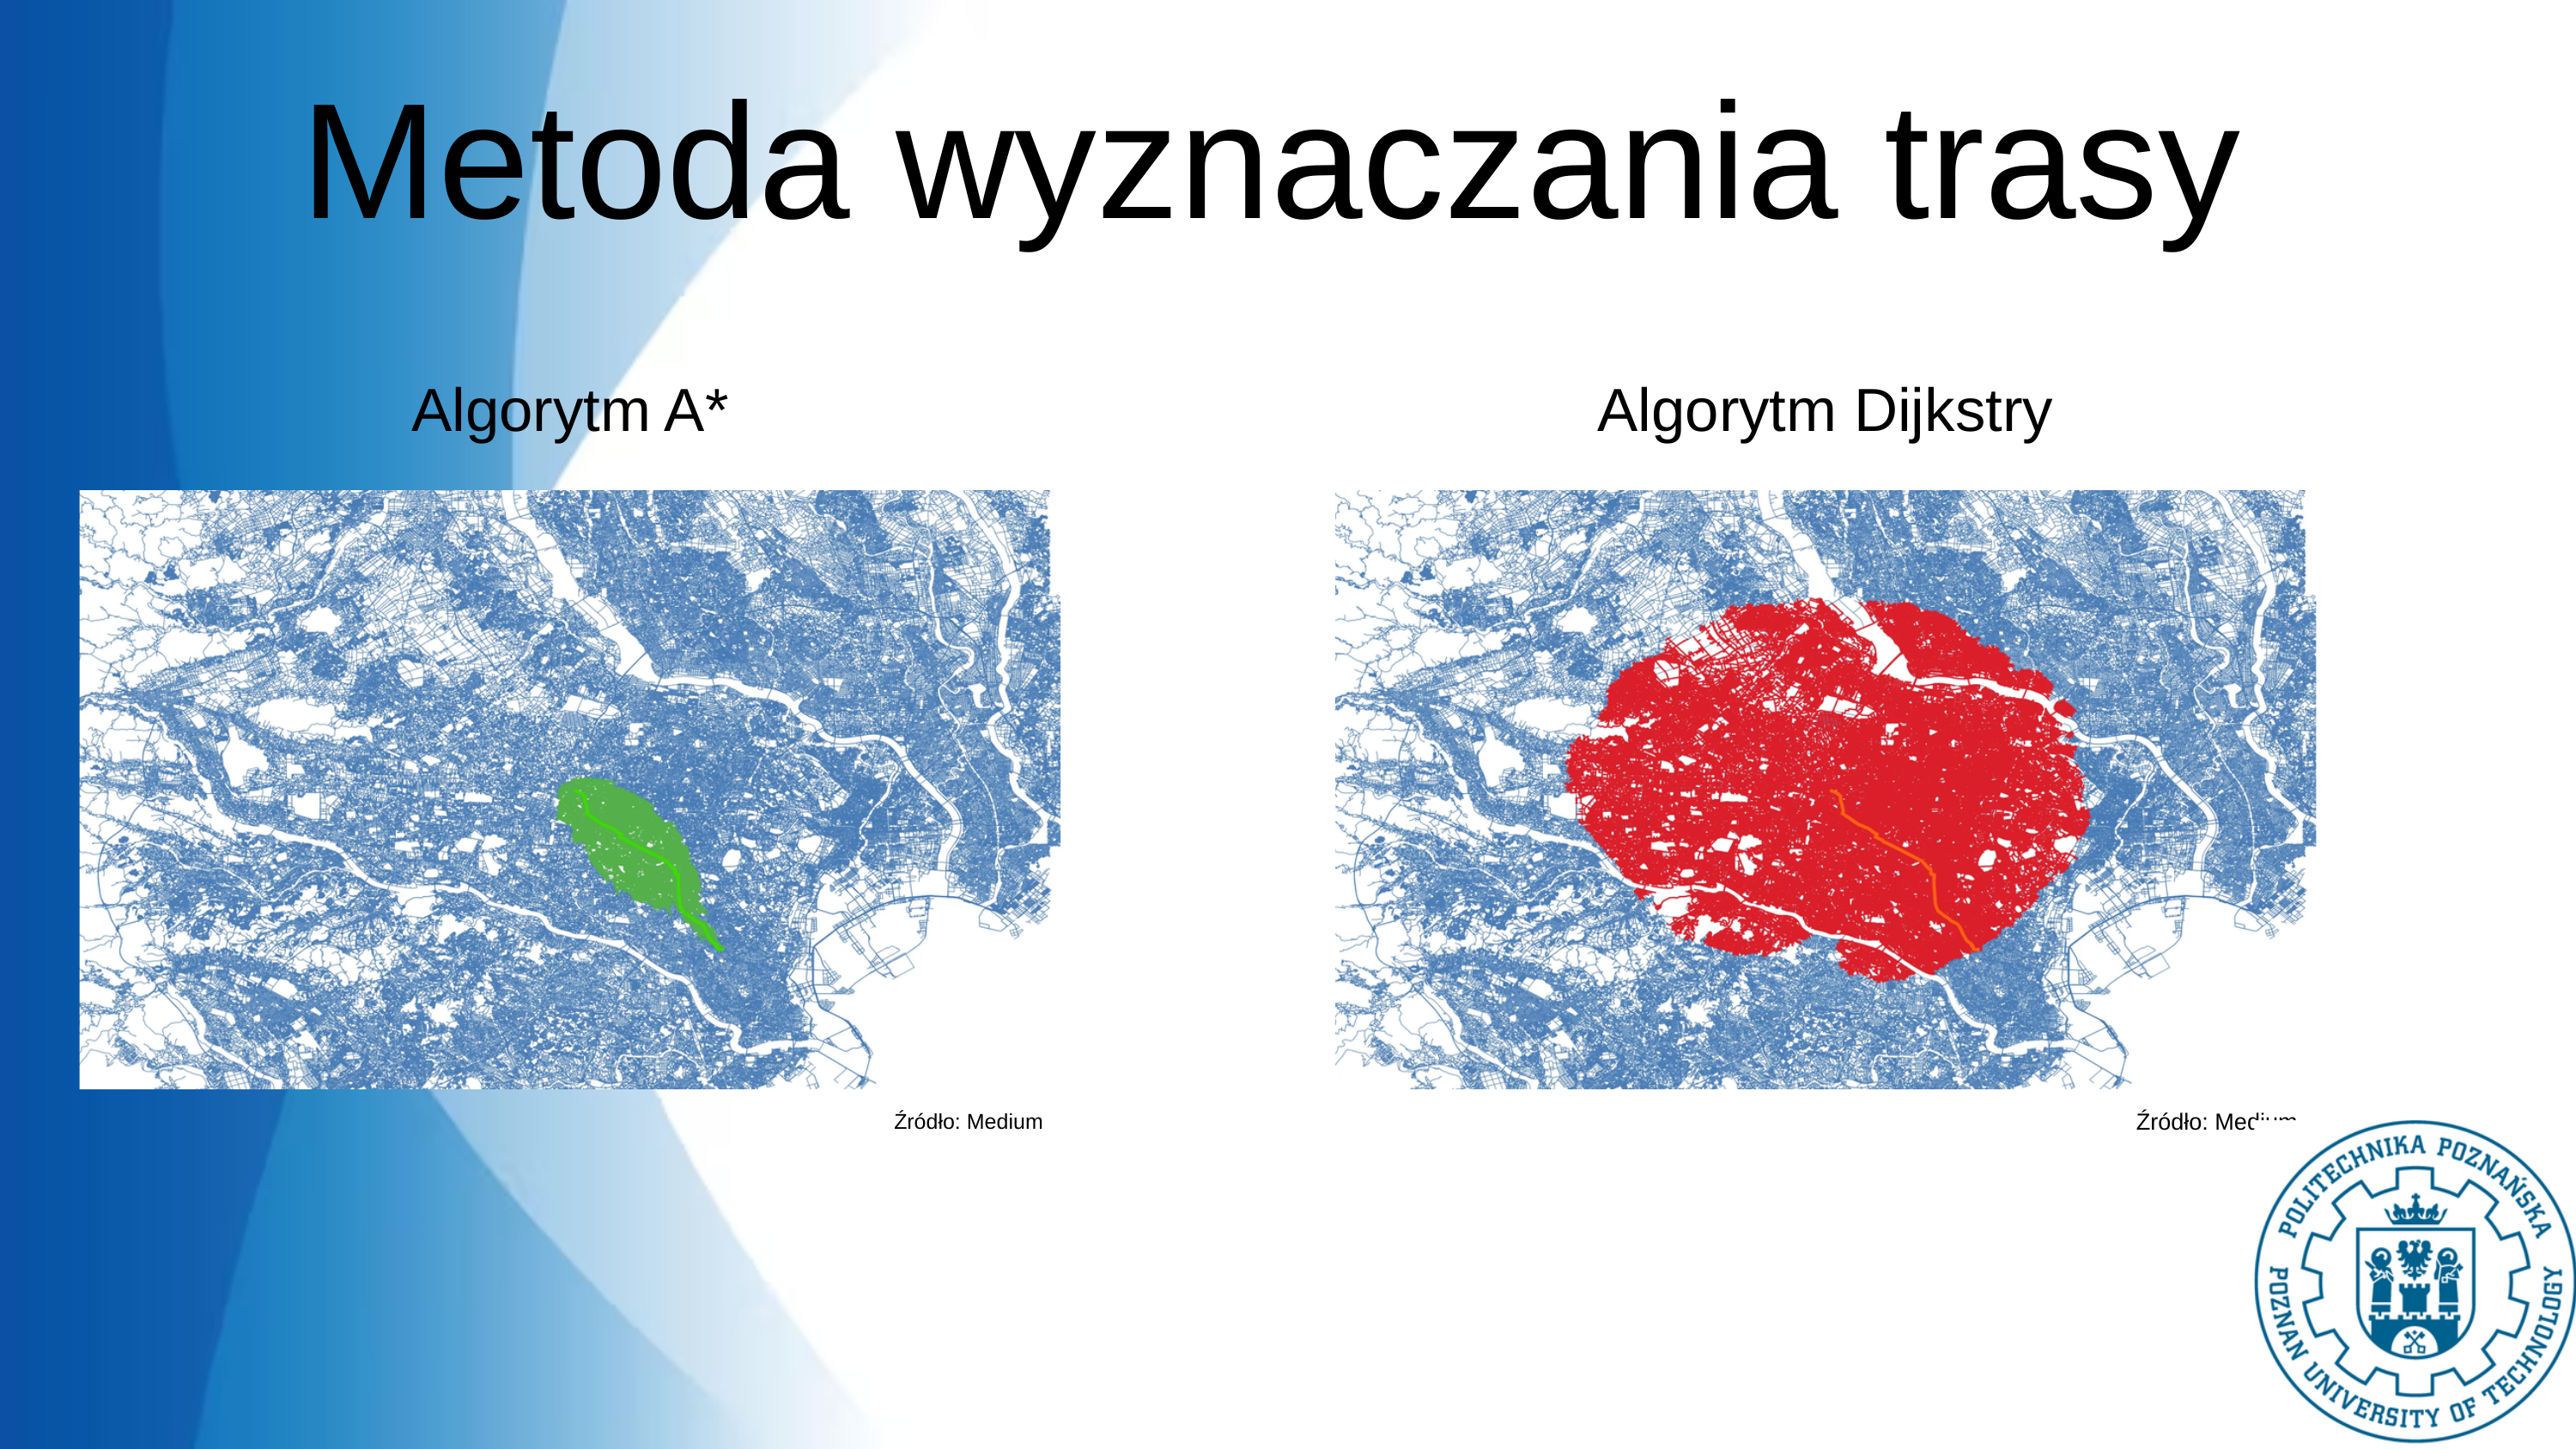

Metoda wyznaczania trasy
Algorytm A*
Algorytm Dijkstry

Źródło: Medium
Źródło: Medium